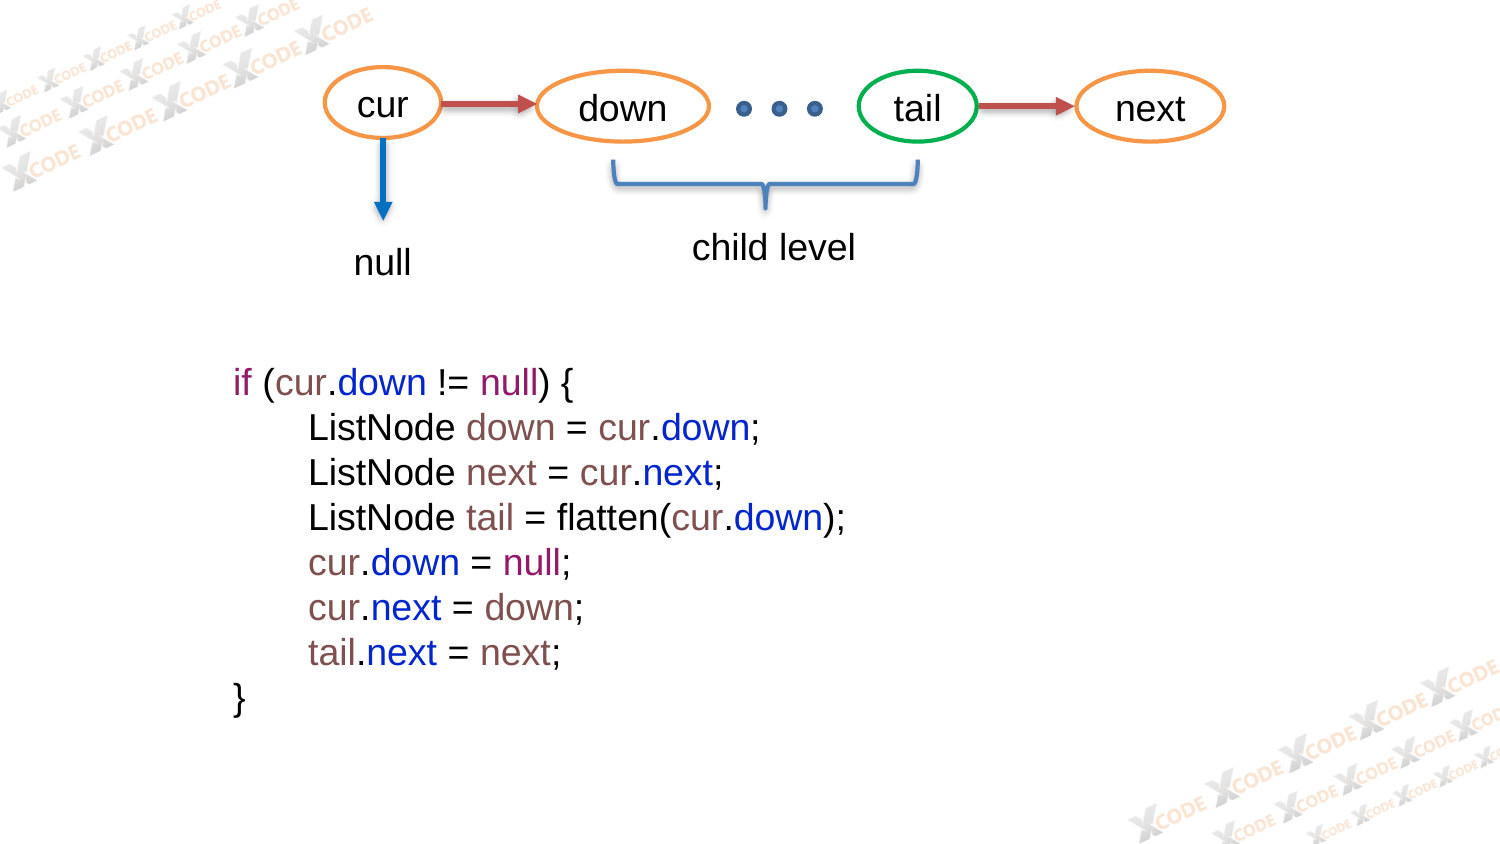

cur
down
tail
next

child level
null
if (cur.down != null) {
ListNode down = cur.down;
ListNode next = cur.next;
ListNode tail = flatten(cur.down);
cur.down = null;
cur.next = down;
tail.next = next;
}